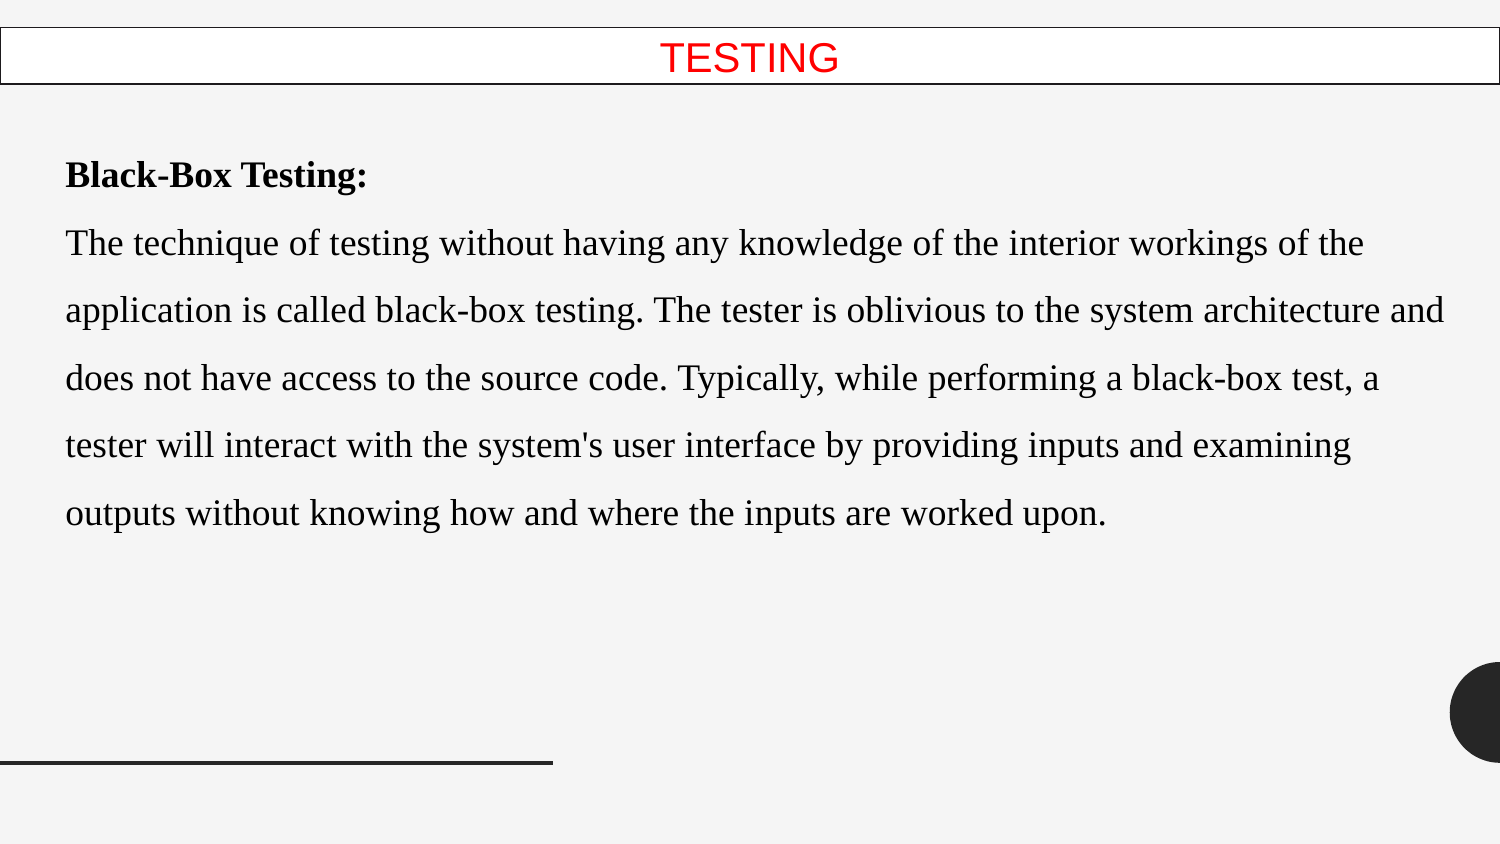

TESTING
Black-Box Testing:
The technique of testing without having any knowledge of the interior workings of the application is called black-box testing. The tester is oblivious to the system architecture and does not have access to the source code. Typically, while performing a black-box test, a tester will interact with the system's user interface by providing inputs and examining outputs without knowing how and where the inputs are worked upon.